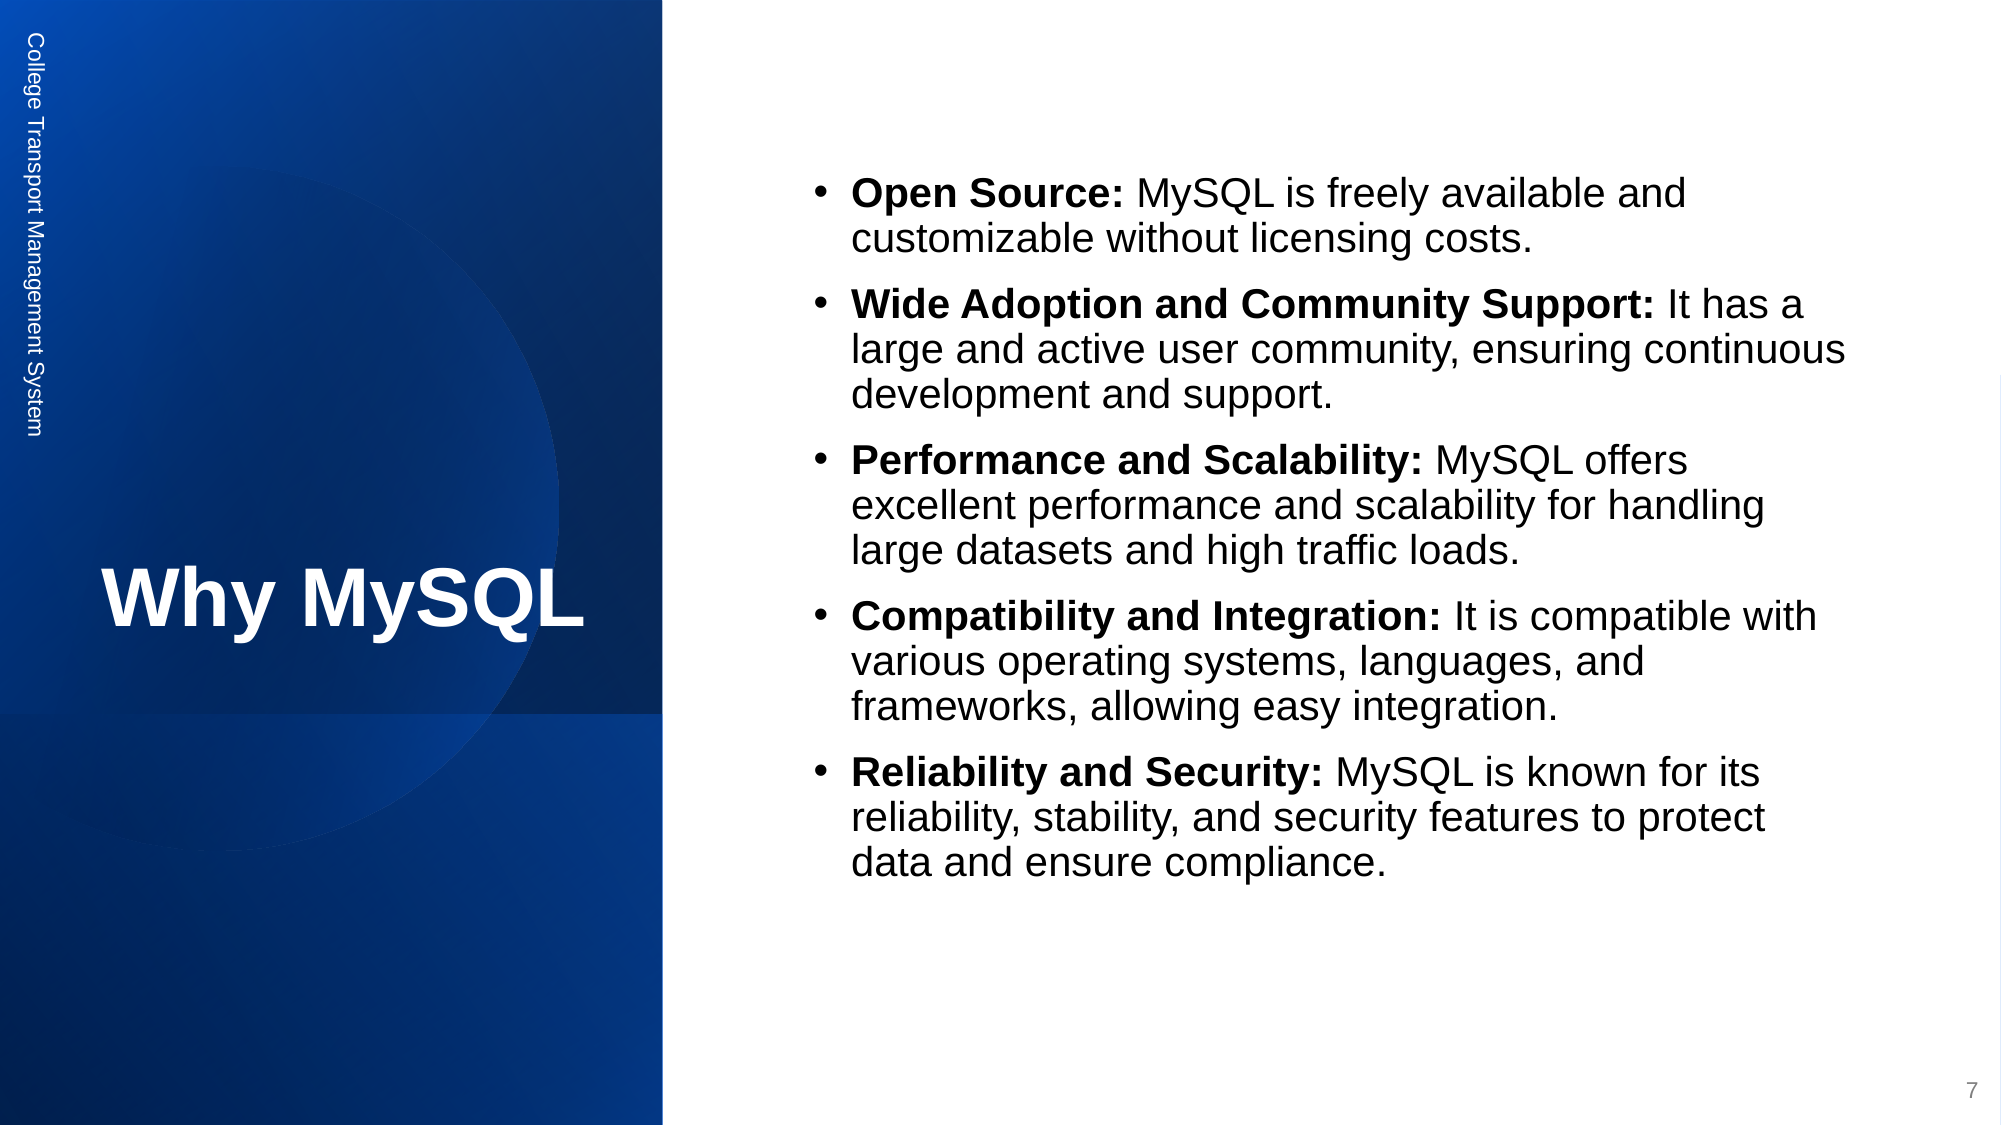

# Why MySQL
Open Source: MySQL is freely available and customizable without licensing costs.
Wide Adoption and Community Support: It has a large and active user community, ensuring continuous development and support.
Performance and Scalability: MySQL offers excellent performance and scalability for handling large datasets and high traffic loads.
Compatibility and Integration: It is compatible with various operating systems, languages, and frameworks, allowing easy integration.
Reliability and Security: MySQL is known for its reliability, stability, and security features to protect data and ensure compliance.

College Transport Management System

7